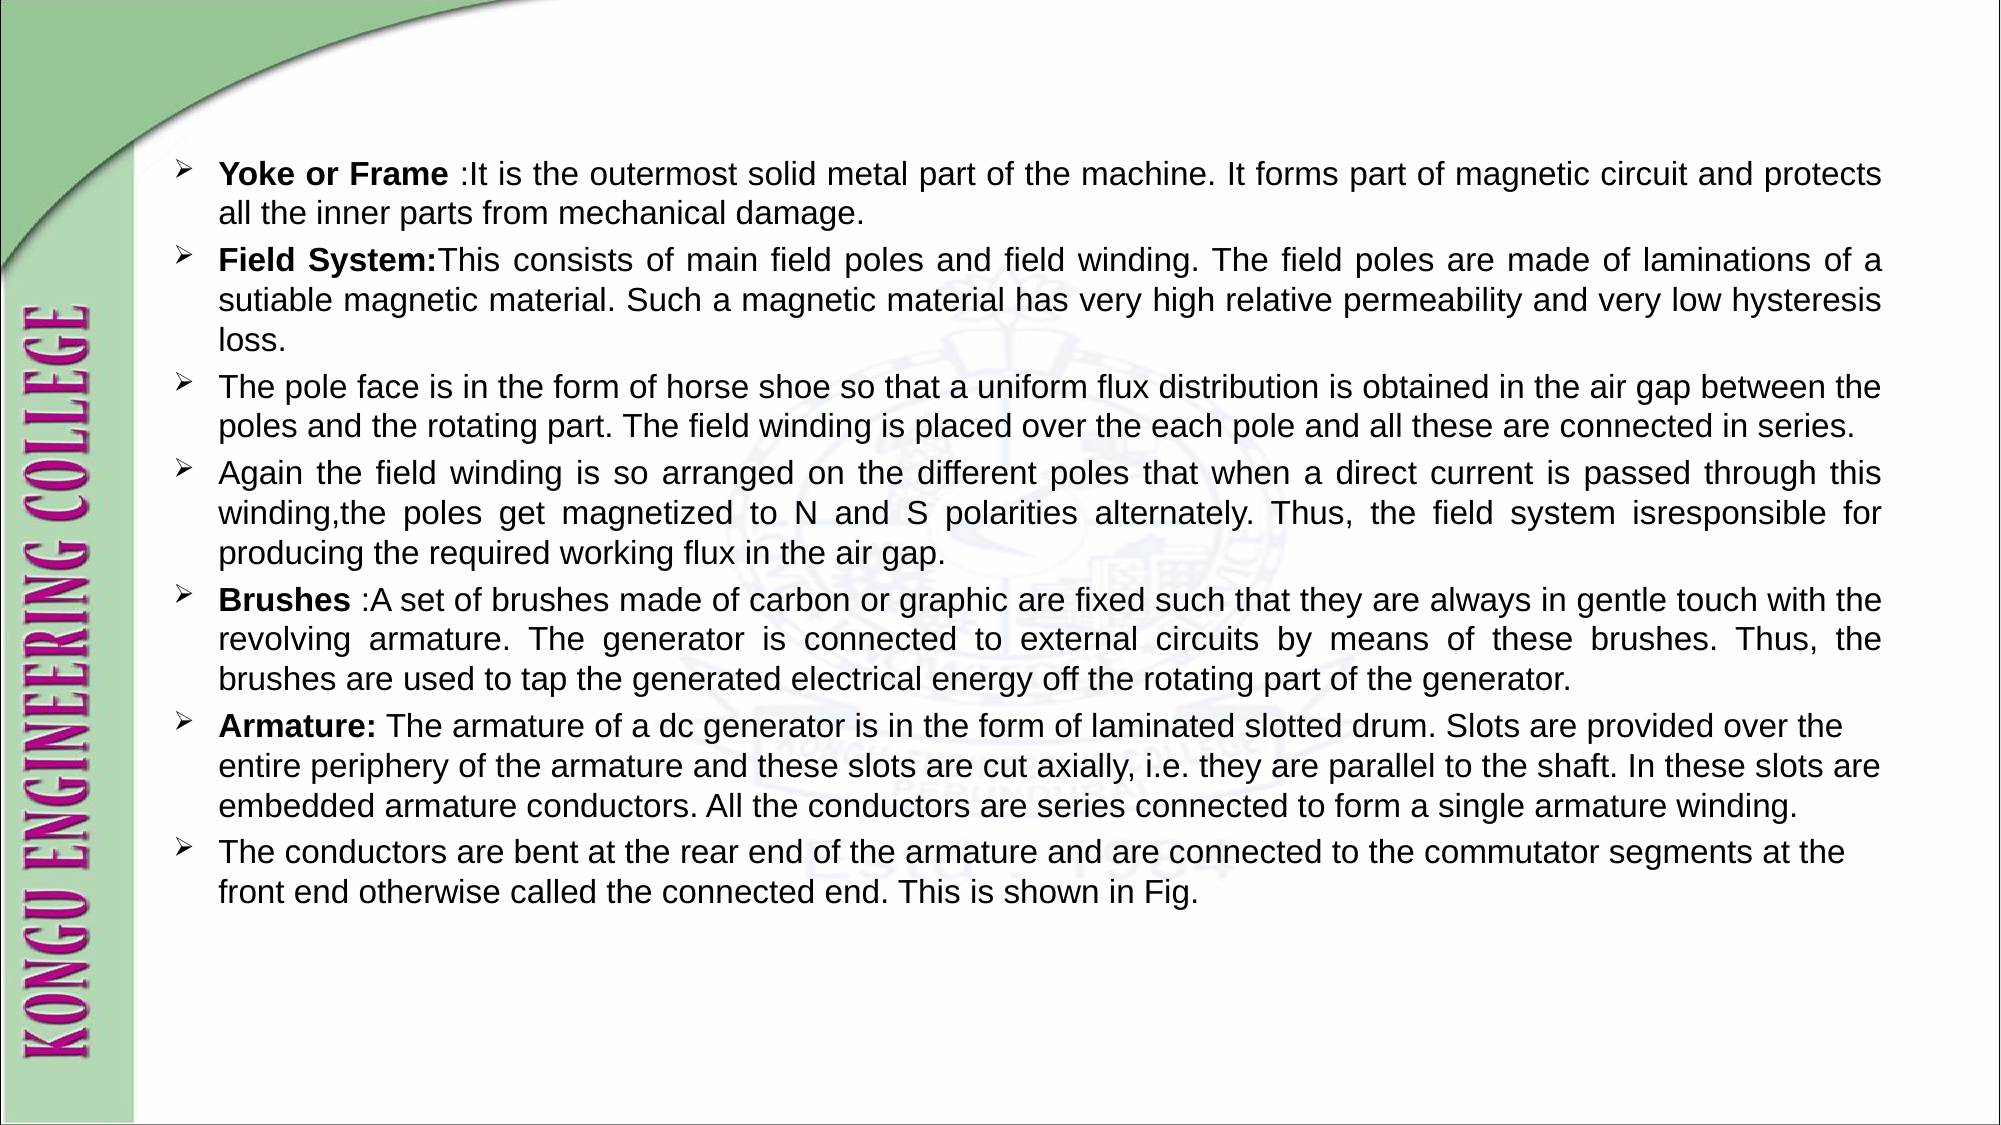

Yoke or Frame :It is the outermost solid metal part of the machine. It forms part of magnetic circuit and protects all the inner parts from mechanical damage.
Field System:This consists of main field poles and field winding. The field poles are made of laminations of a sutiable magnetic material. Such a magnetic material has very high relative permeability and very low hysteresis loss.
The pole face is in the form of horse shoe so that a uniform flux distribution is obtained in the air gap between the poles and the rotating part. The field winding is placed over the each pole and all these are connected in series.
Again the field winding is so arranged on the different poles that when a direct current is passed through this winding,the poles get magnetized to N and S polarities alternately. Thus, the field system isresponsible for producing the required working flux in the air gap.
Brushes :A set of brushes made of carbon or graphic are fixed such that they are always in gentle touch with the revolving armature. The generator is connected to external circuits by means of these brushes. Thus, the brushes are used to tap the generated electrical energy off the rotating part of the generator.
Armature: The armature of a dc generator is in the form of laminated slotted drum. Slots are provided over the entire periphery of the armature and these slots are cut axially, i.e. they are parallel to the shaft. In these slots are embedded armature conductors. All the conductors are series connected to form a single armature winding.
The conductors are bent at the rear end of the armature and are connected to the commutator segments at the front end otherwise called the connected end. This is shown in Fig.